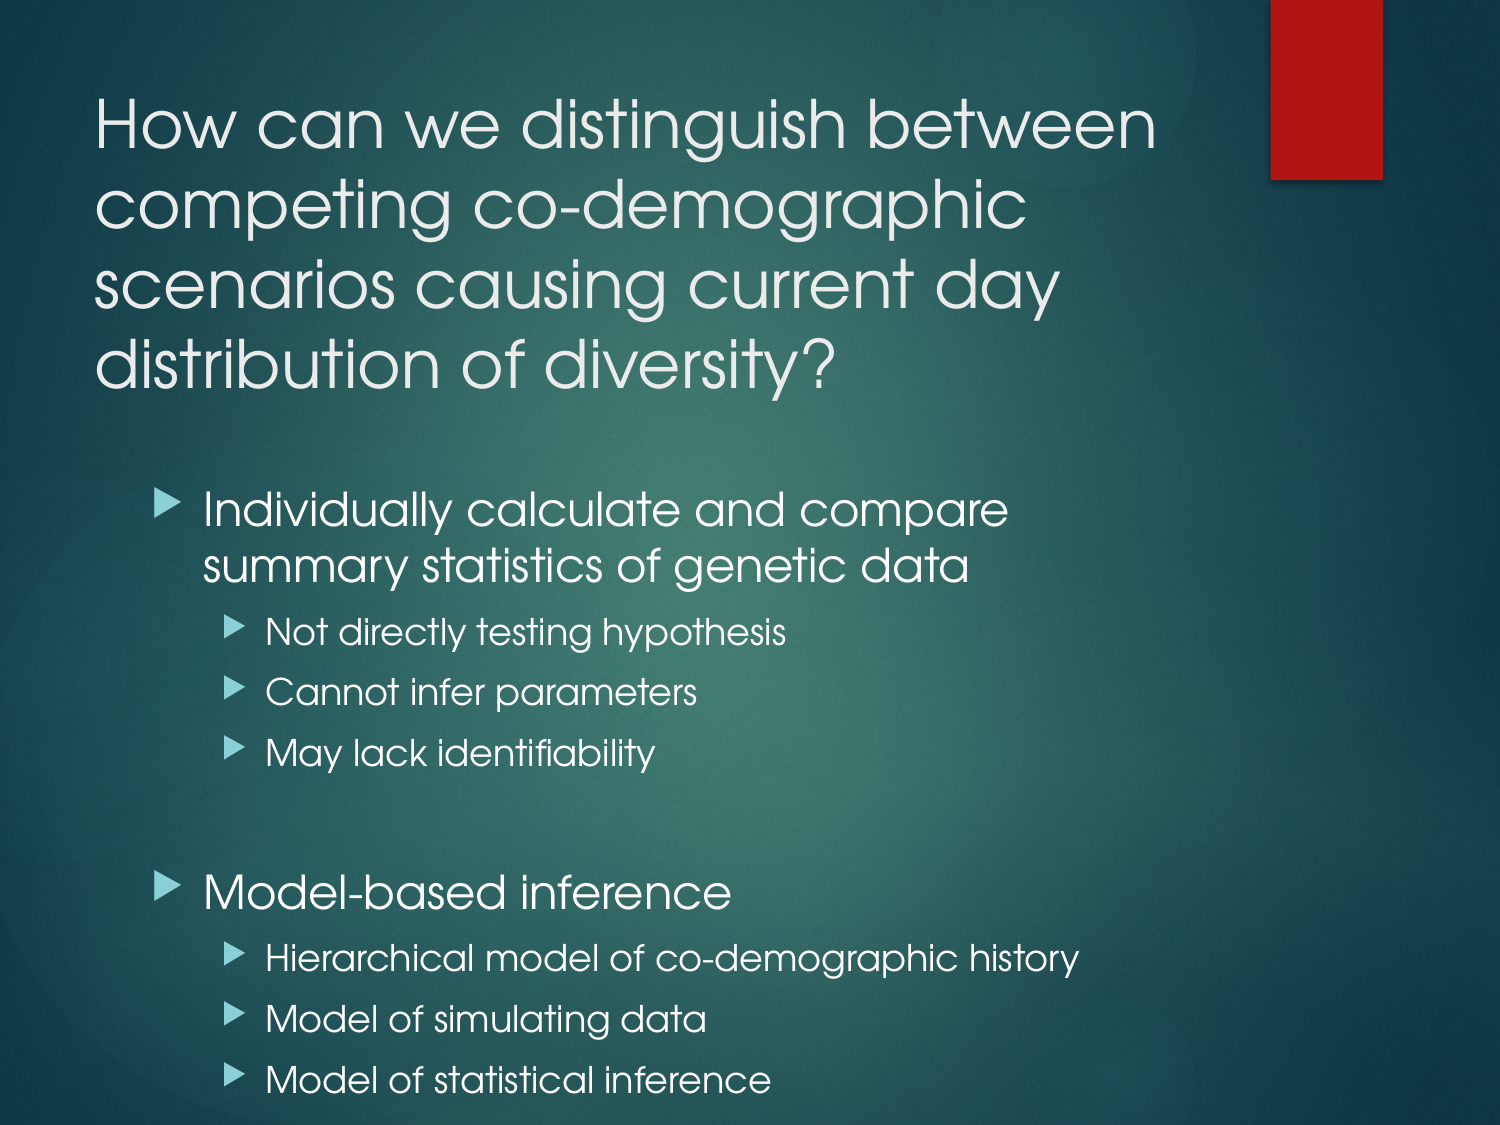

# How can we distinguish between competing co-demographic scenarios causing current day distribution of diversity?

Individually calculate and compare summary statistics of genetic data
Not directly testing hypothesis
Cannot infer parameters
May lack identifiability

Model-based inference
Hierarchical model of co-demographic history
Model of simulating data
Model of statistical inference